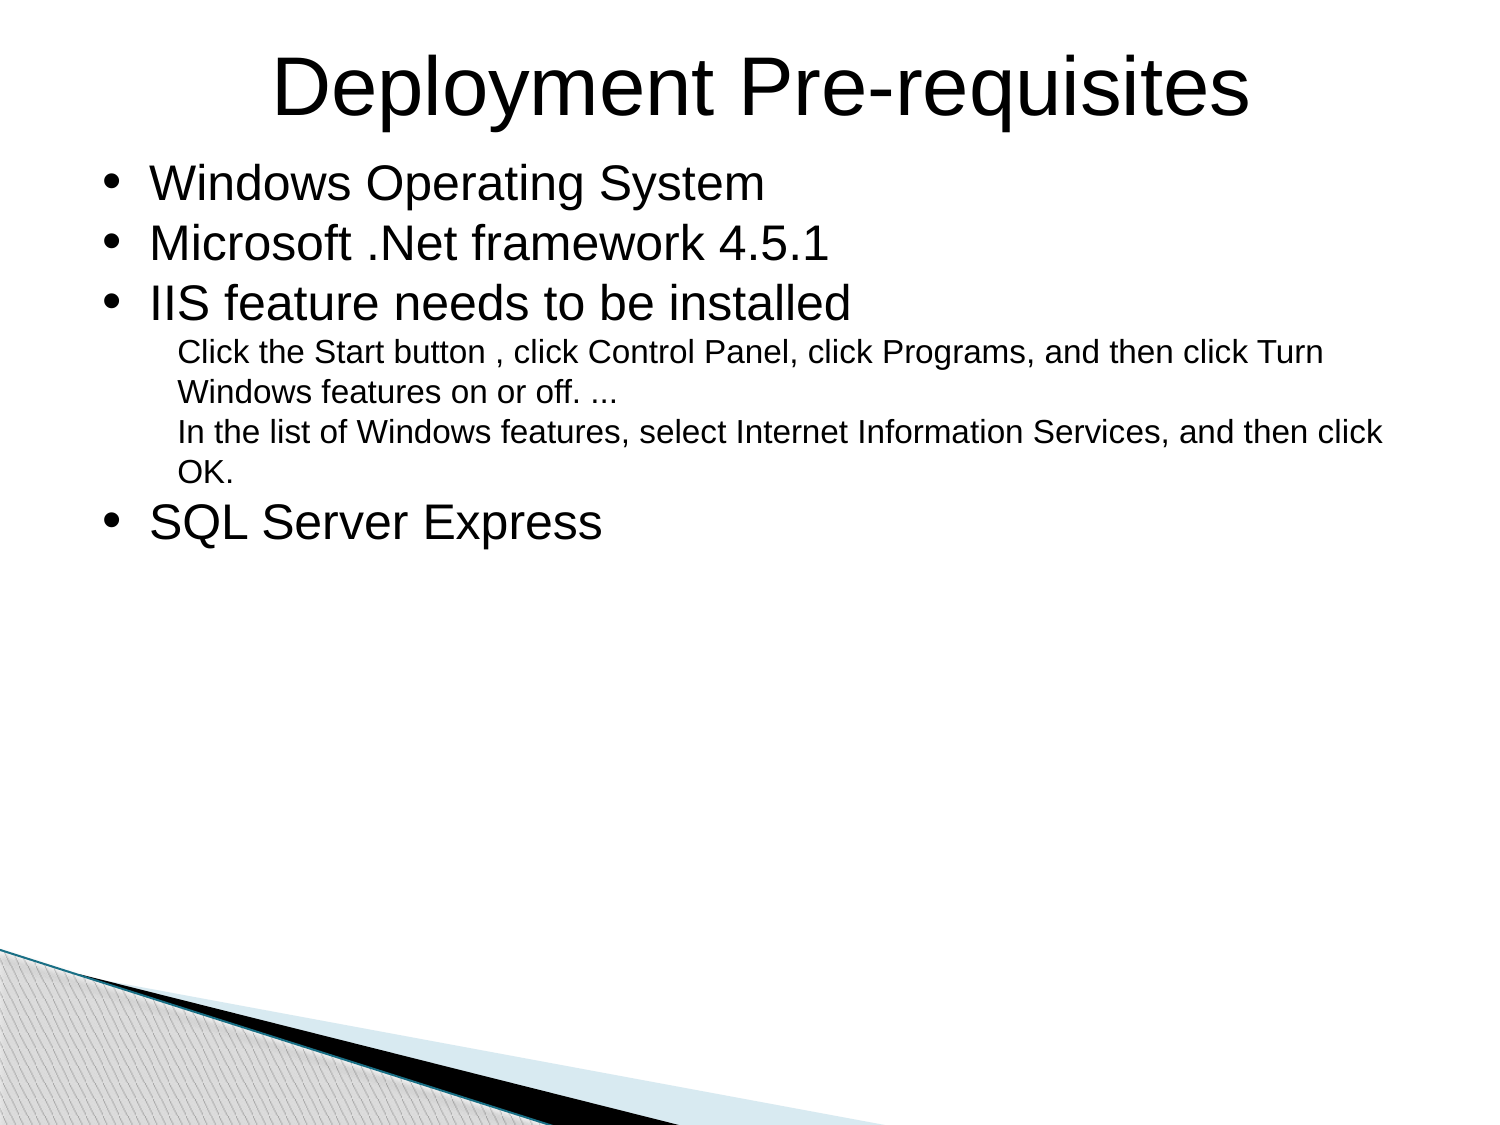

Deployment Pre-requisites
Windows Operating System
Microsoft .Net framework 4.5.1
IIS feature needs to be installed
Click the Start button , click Control Panel, click Programs, and then click Turn Windows features on or off. ...
In the list of Windows features, select Internet Information Services, and then click OK.
SQL Server Express